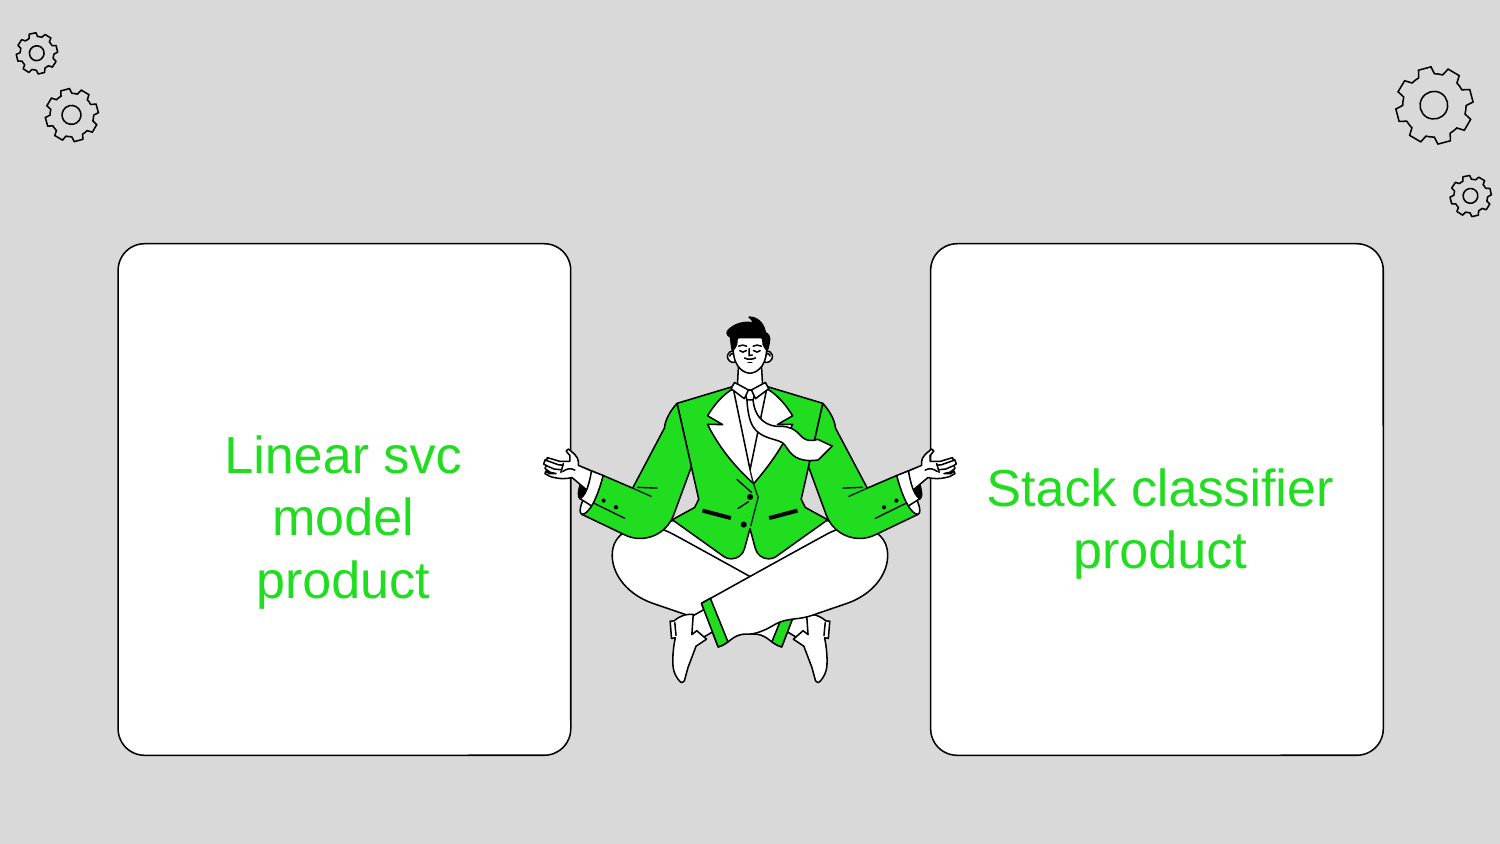

Linear svc model
product
Stack classifier product